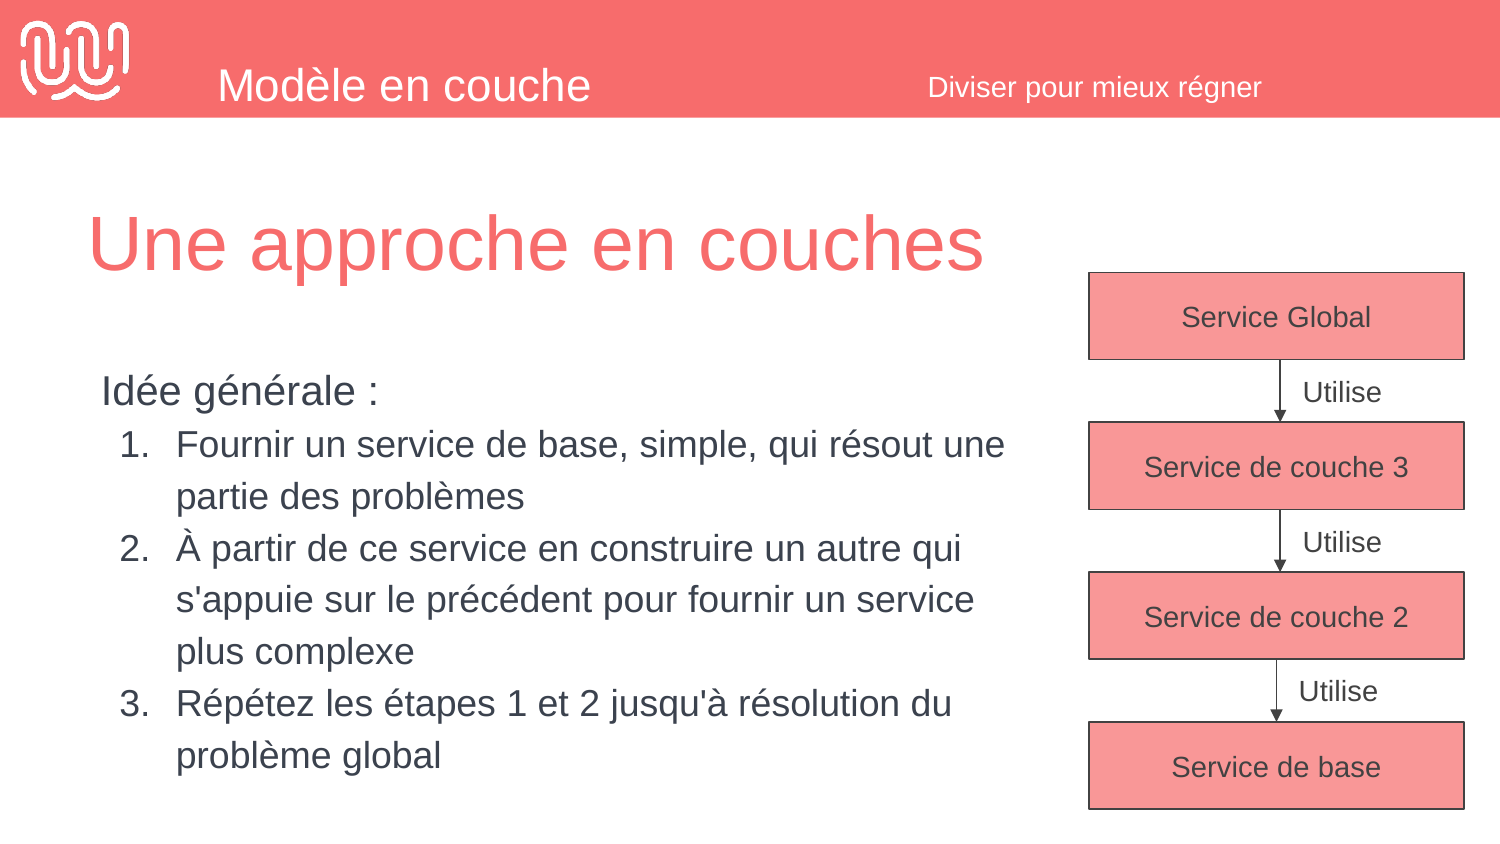

Modèle en couche
Diviser pour mieux régner
Une approche en couches
Service Global
Idée générale :
Fournir un service de base, simple, qui résout une partie des problèmes
À partir de ce service en construire un autre qui s'appuie sur le précédent pour fournir un service plus complexe
Répétez les étapes 1 et 2 jusqu'à résolution du problème global
Utilise
Service de couche 3
Utilise
Service de couche 2
Utilise
Service de base